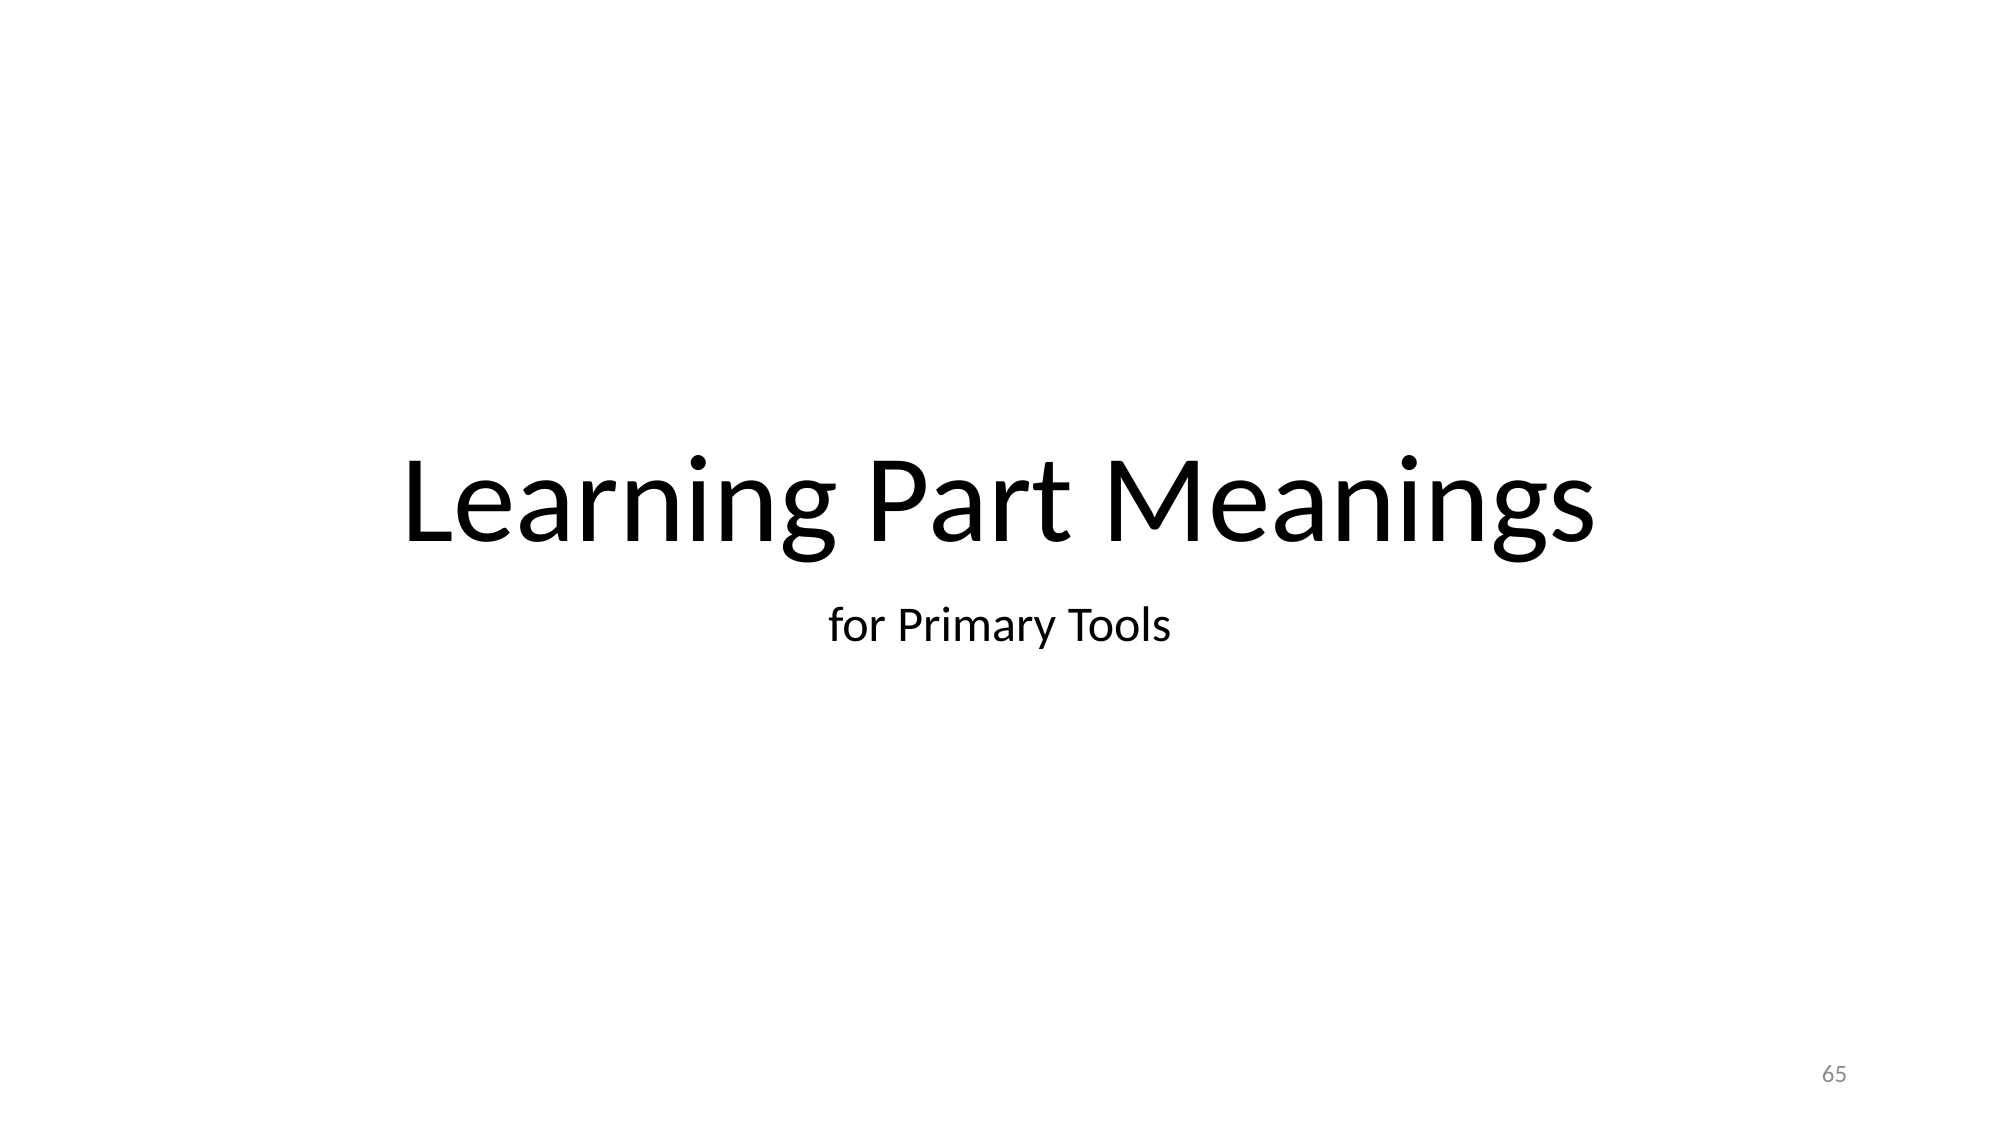

# Learning Part Meanings
for Primary Tools
65